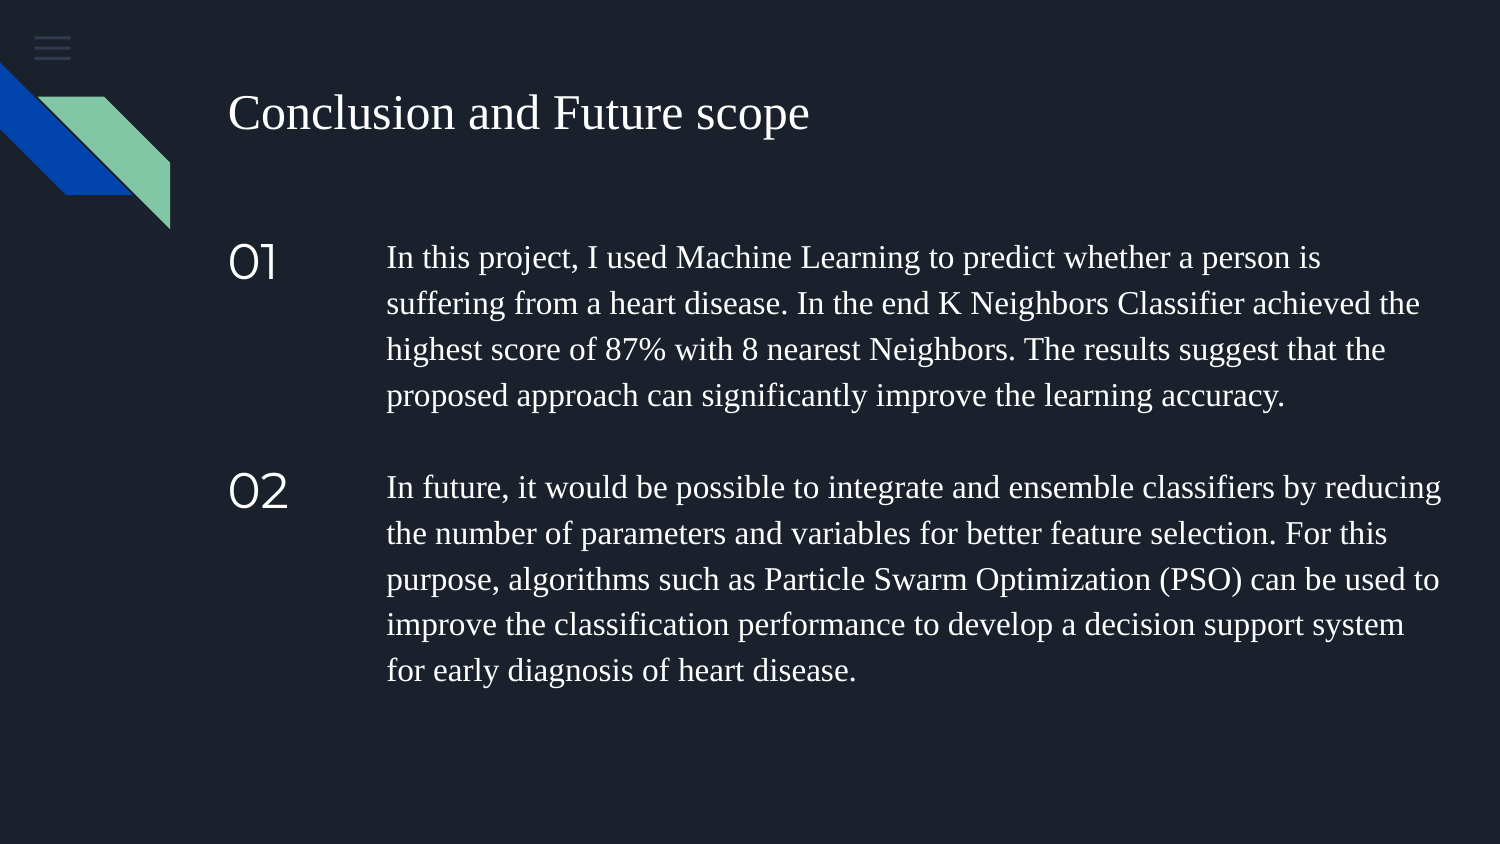

# Conclusion and Future scope
01

In this project, I used Machine Learning to predict whether a person is suffering from a heart disease. In the end K Neighbors Classifier achieved the highest score of 87% with 8 nearest Neighbors. The results suggest that the proposed approach can significantly improve the learning accuracy.

In future, it would be possible to integrate and ensemble classifiers by reducing the number of parameters and variables for better feature selection. For this purpose, algorithms such as Particle Swarm Optimization (PSO) can be used to improve the classification performance to develop a decision support system for early diagnosis of heart disease.

02